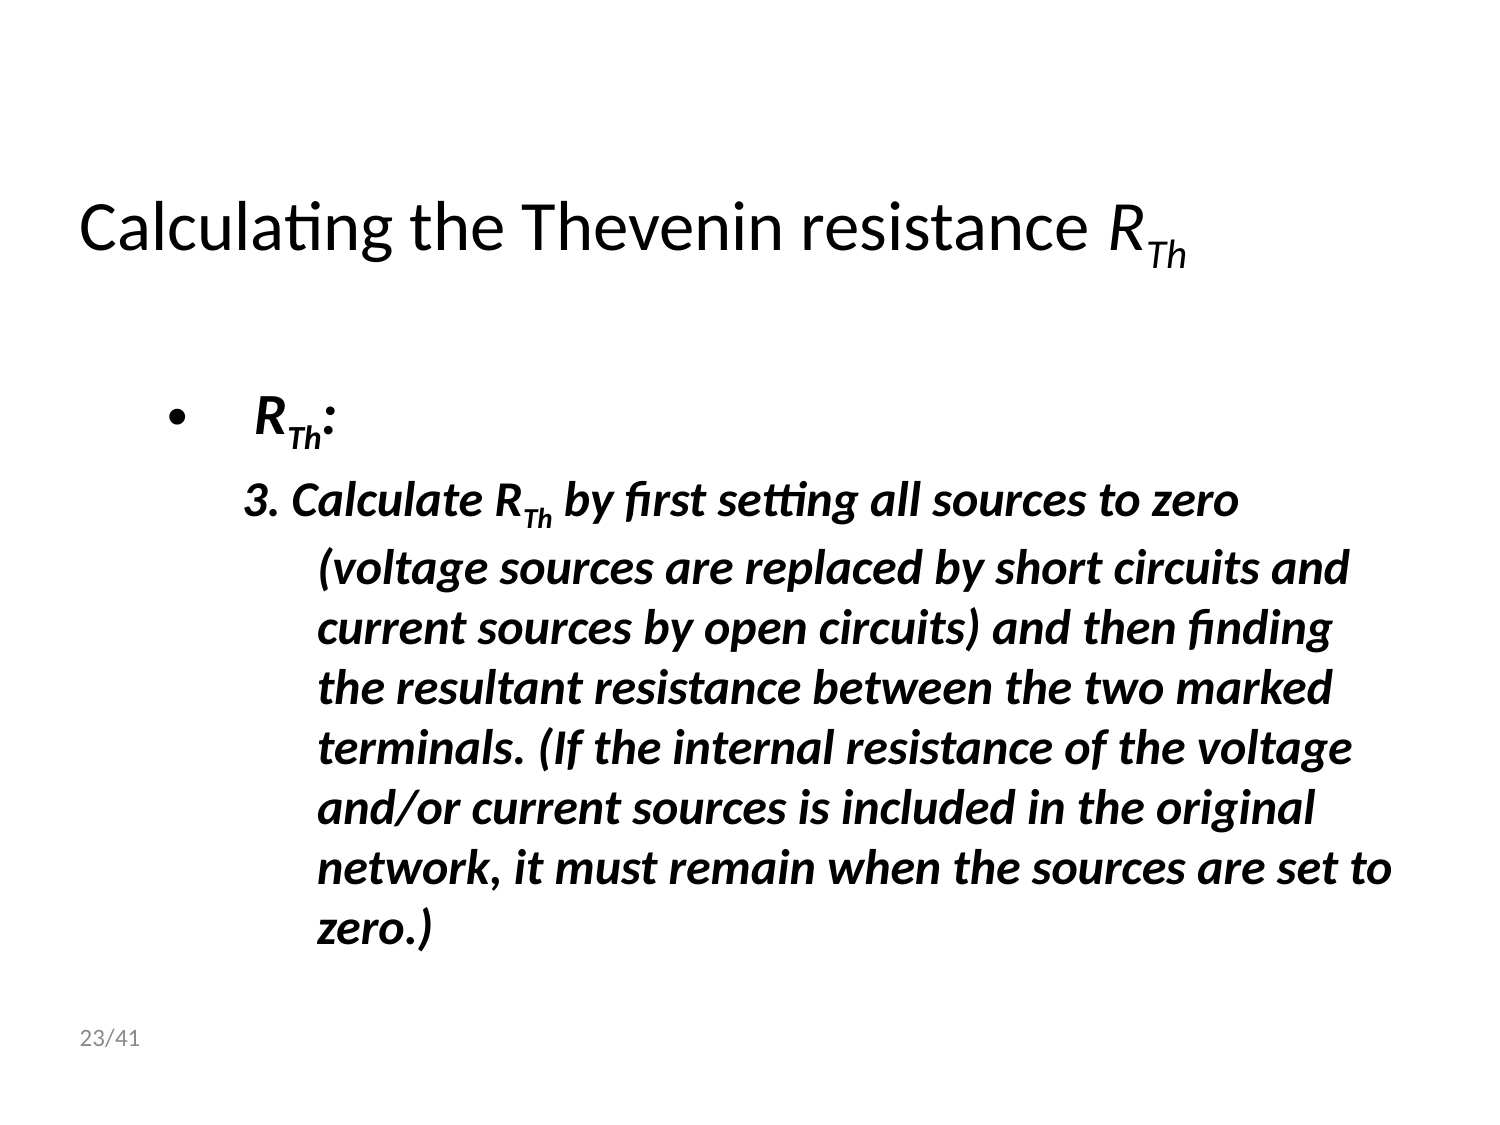

# Calculating the Thevenin resistance RTh
RTh:
3. Calculate RTh by first setting all sources to zero (voltage sources are replaced by short circuits and current sources by open circuits) and then finding the resultant resistance between the two marked terminals. (If the internal resistance of the voltage and/or current sources is included in the original network, it must remain when the sources are set to zero.)

23/41